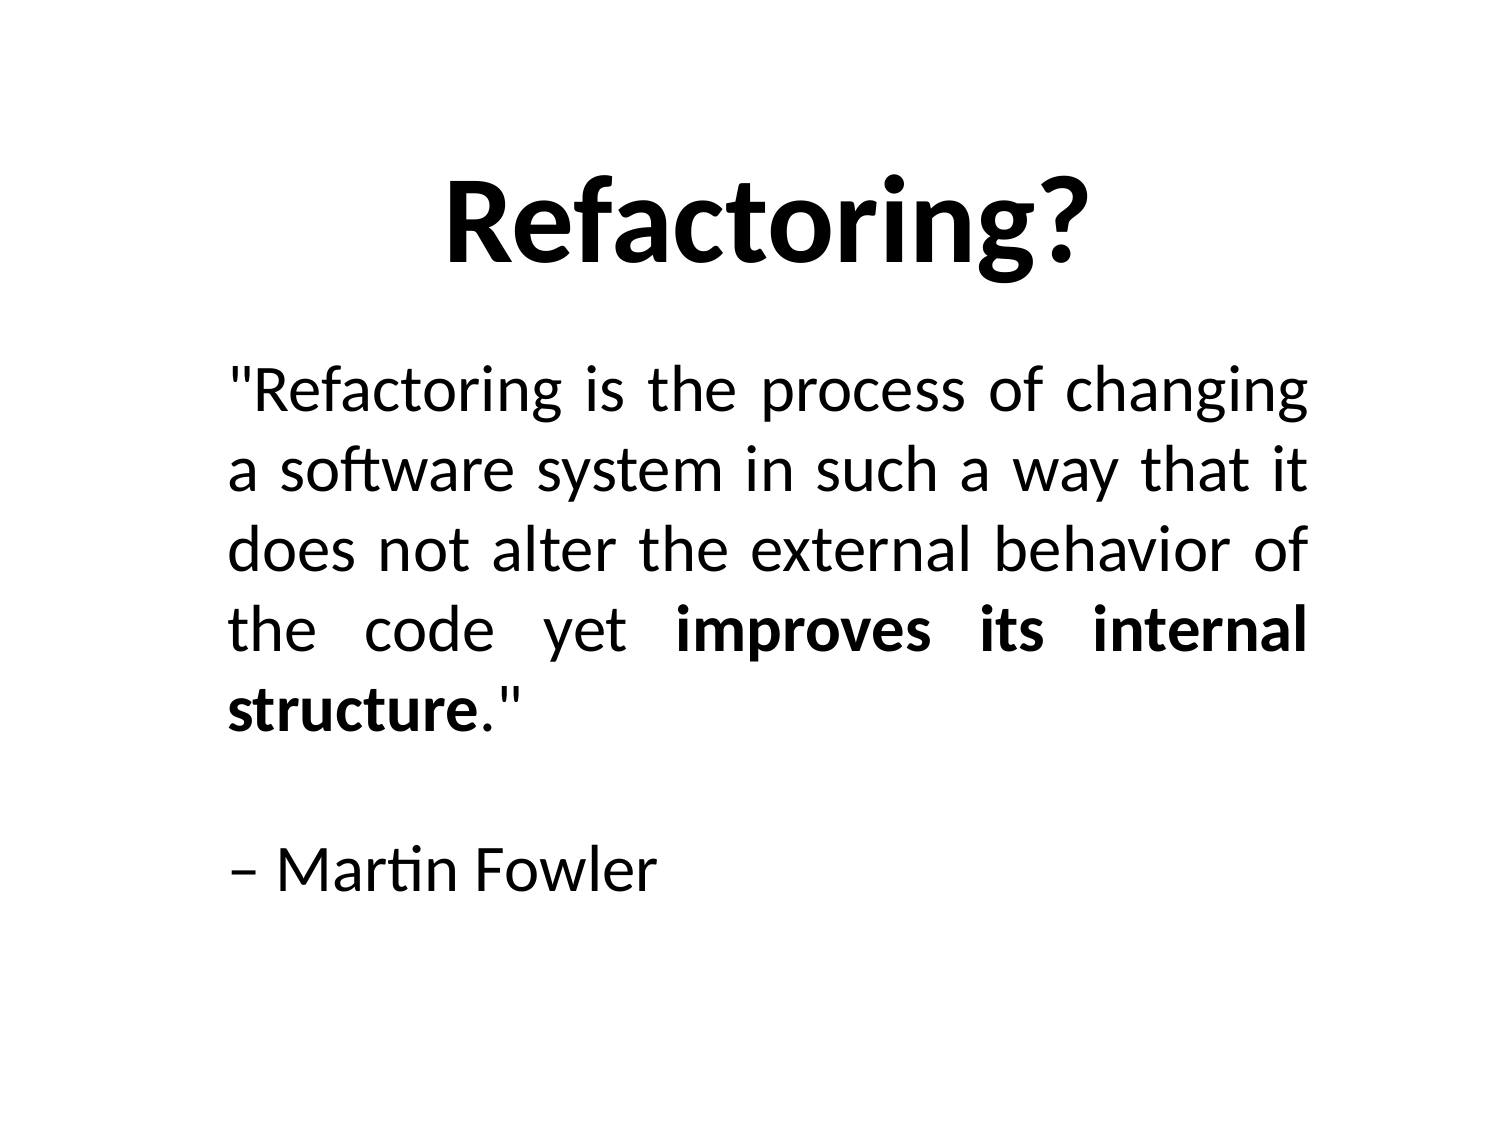

Refactoring?
"Refactoring is the process of changing a software system in such a way that it does not alter the external behavior of the code yet improves its internal structure."

– Martin Fowler